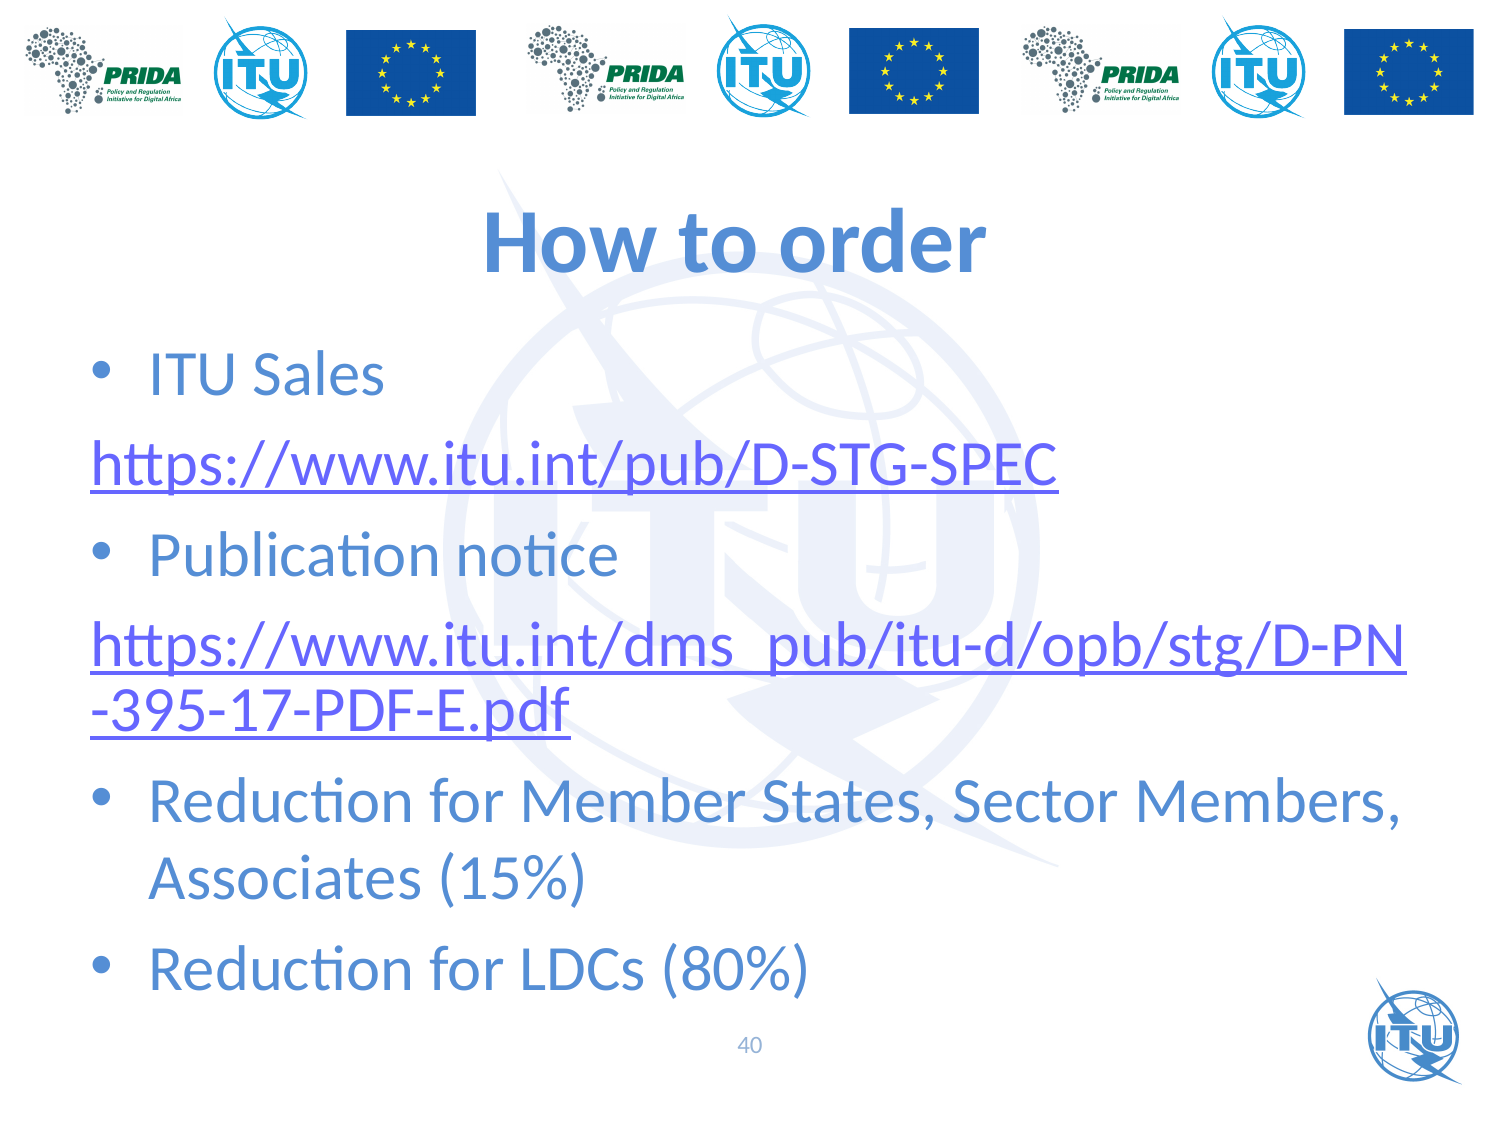

# How to order
ITU Sales
https://www.itu.int/pub/D-STG-SPEC
Publication notice
https://www.itu.int/dms_pub/itu-d/opb/stg/D-PN-395-17-PDF-E.pdf
Reduction for Member States, Sector Members, Associates (15%)
Reduction for LDCs (80%)

40